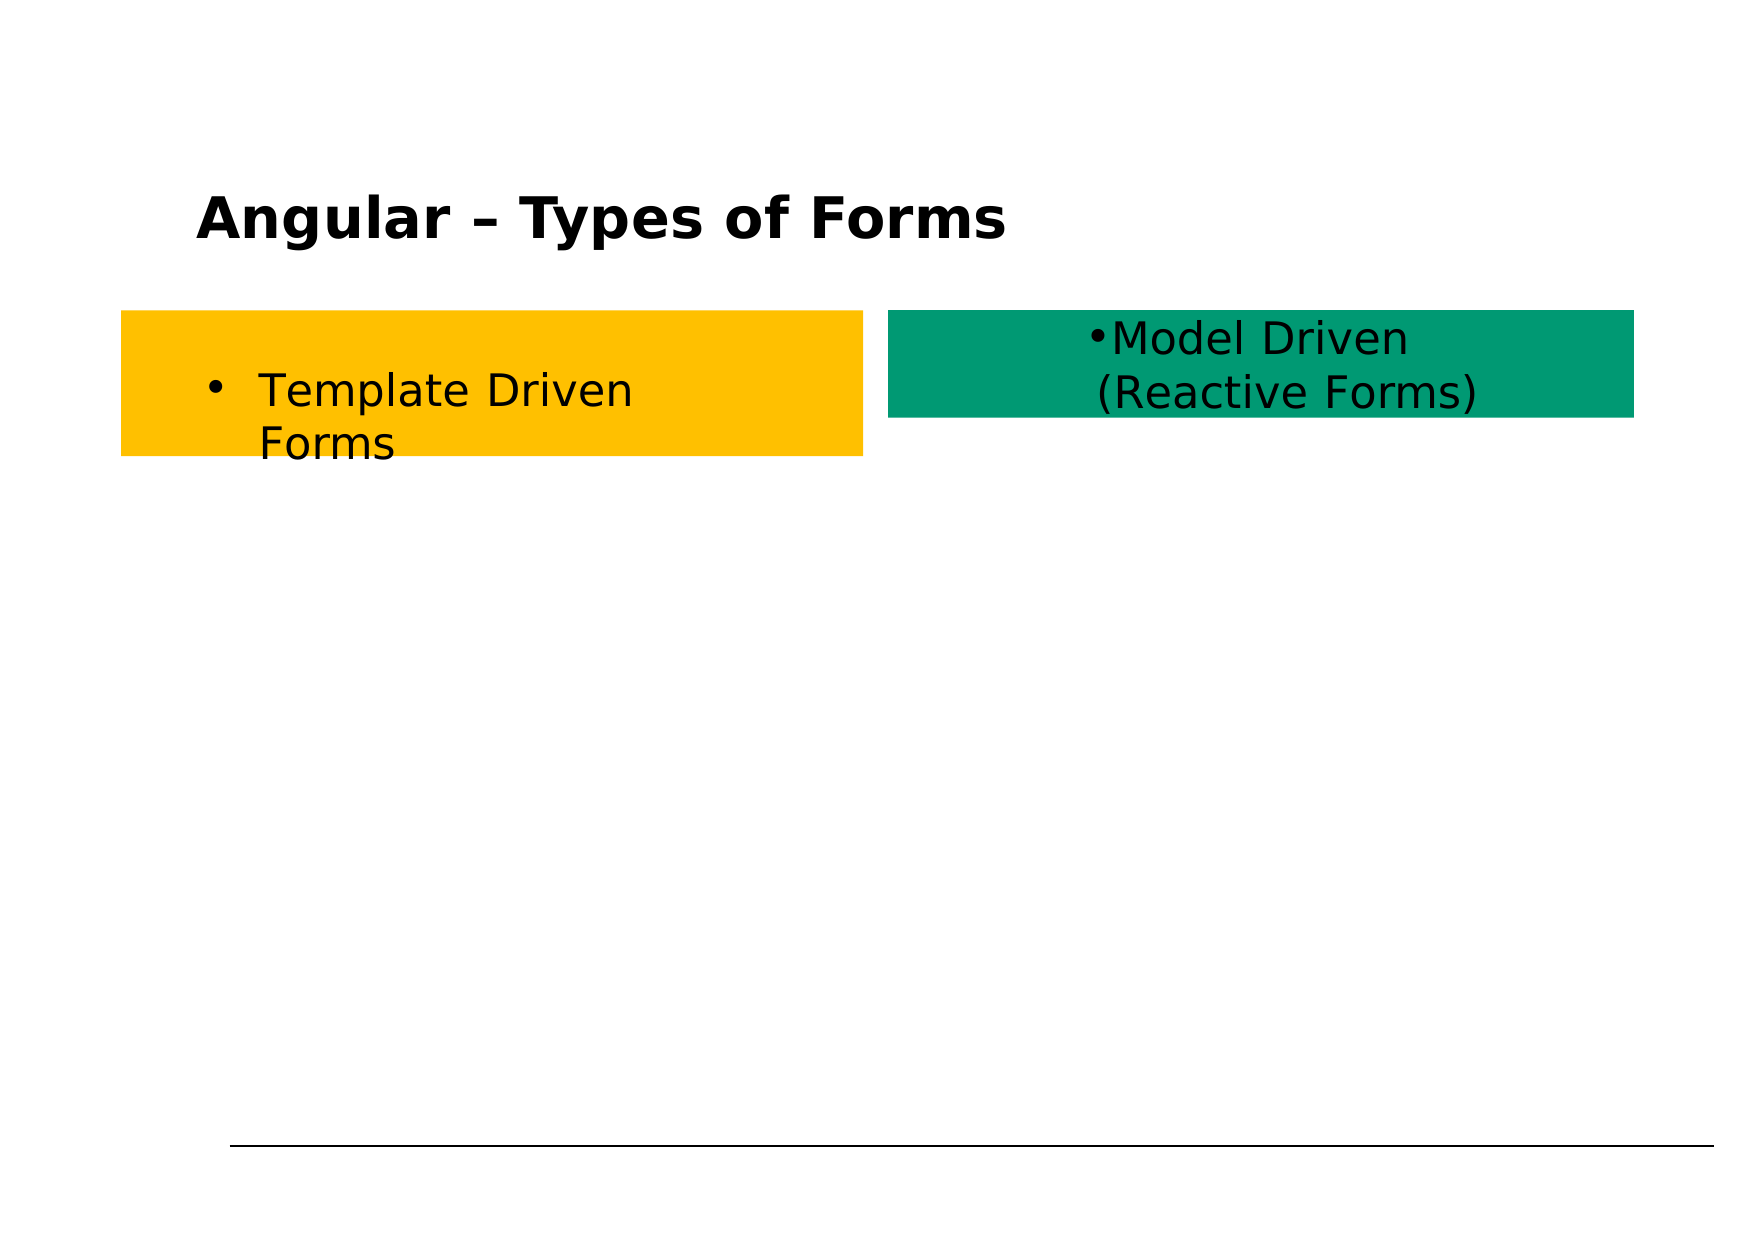

Angular – Types of Forms

Model Driven (Reactive Forms)
Template Driven Forms